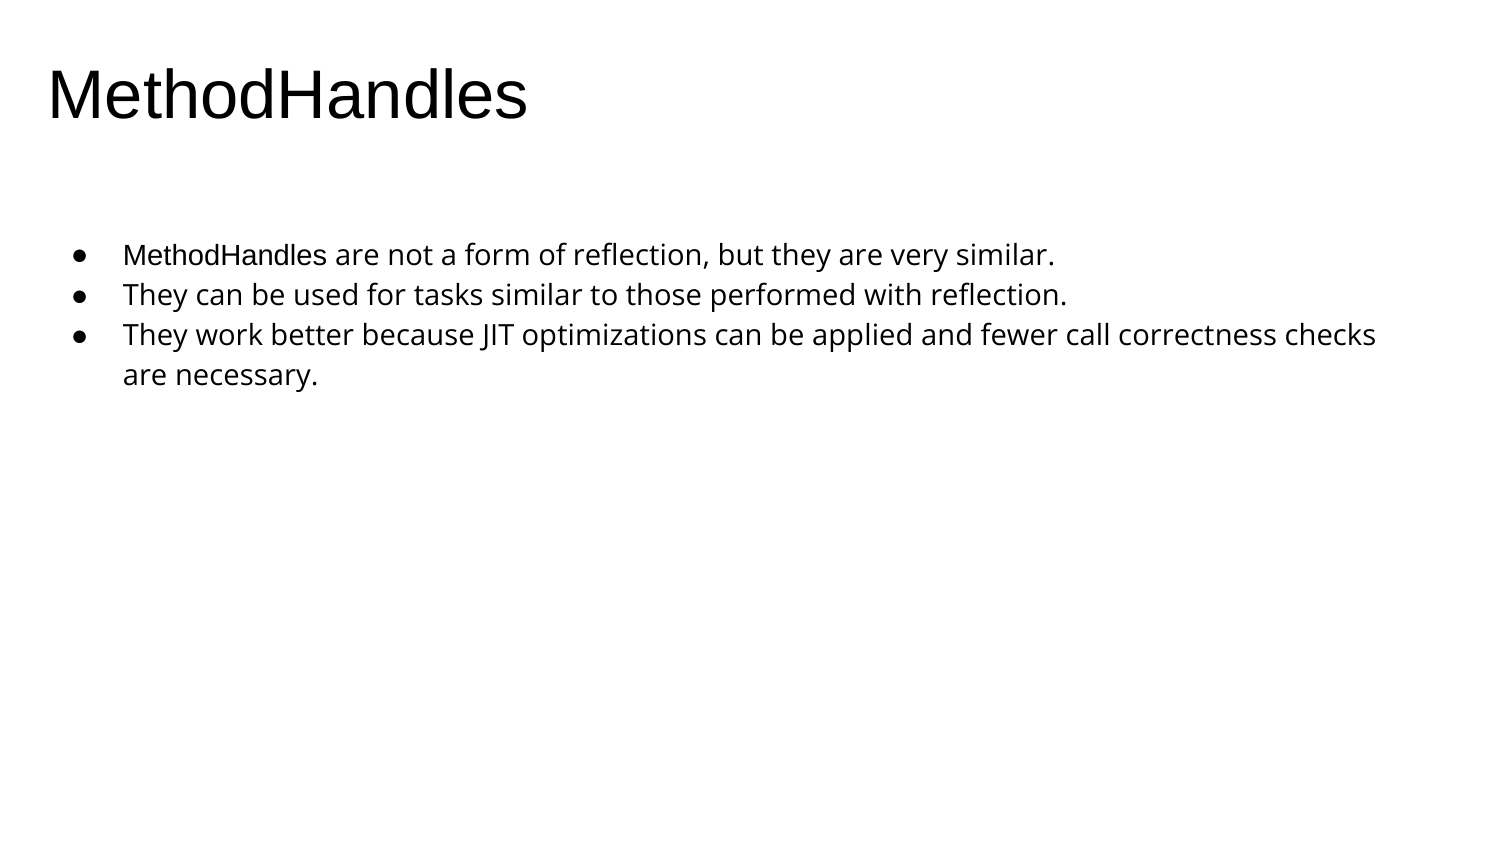

# MethodHandles
MethodHandles are not a form of reflection, but they are very similar.
They can be used for tasks similar to those performed with reflection.
They work better because JIT optimizations can be applied and fewer call correctness checks are necessary.